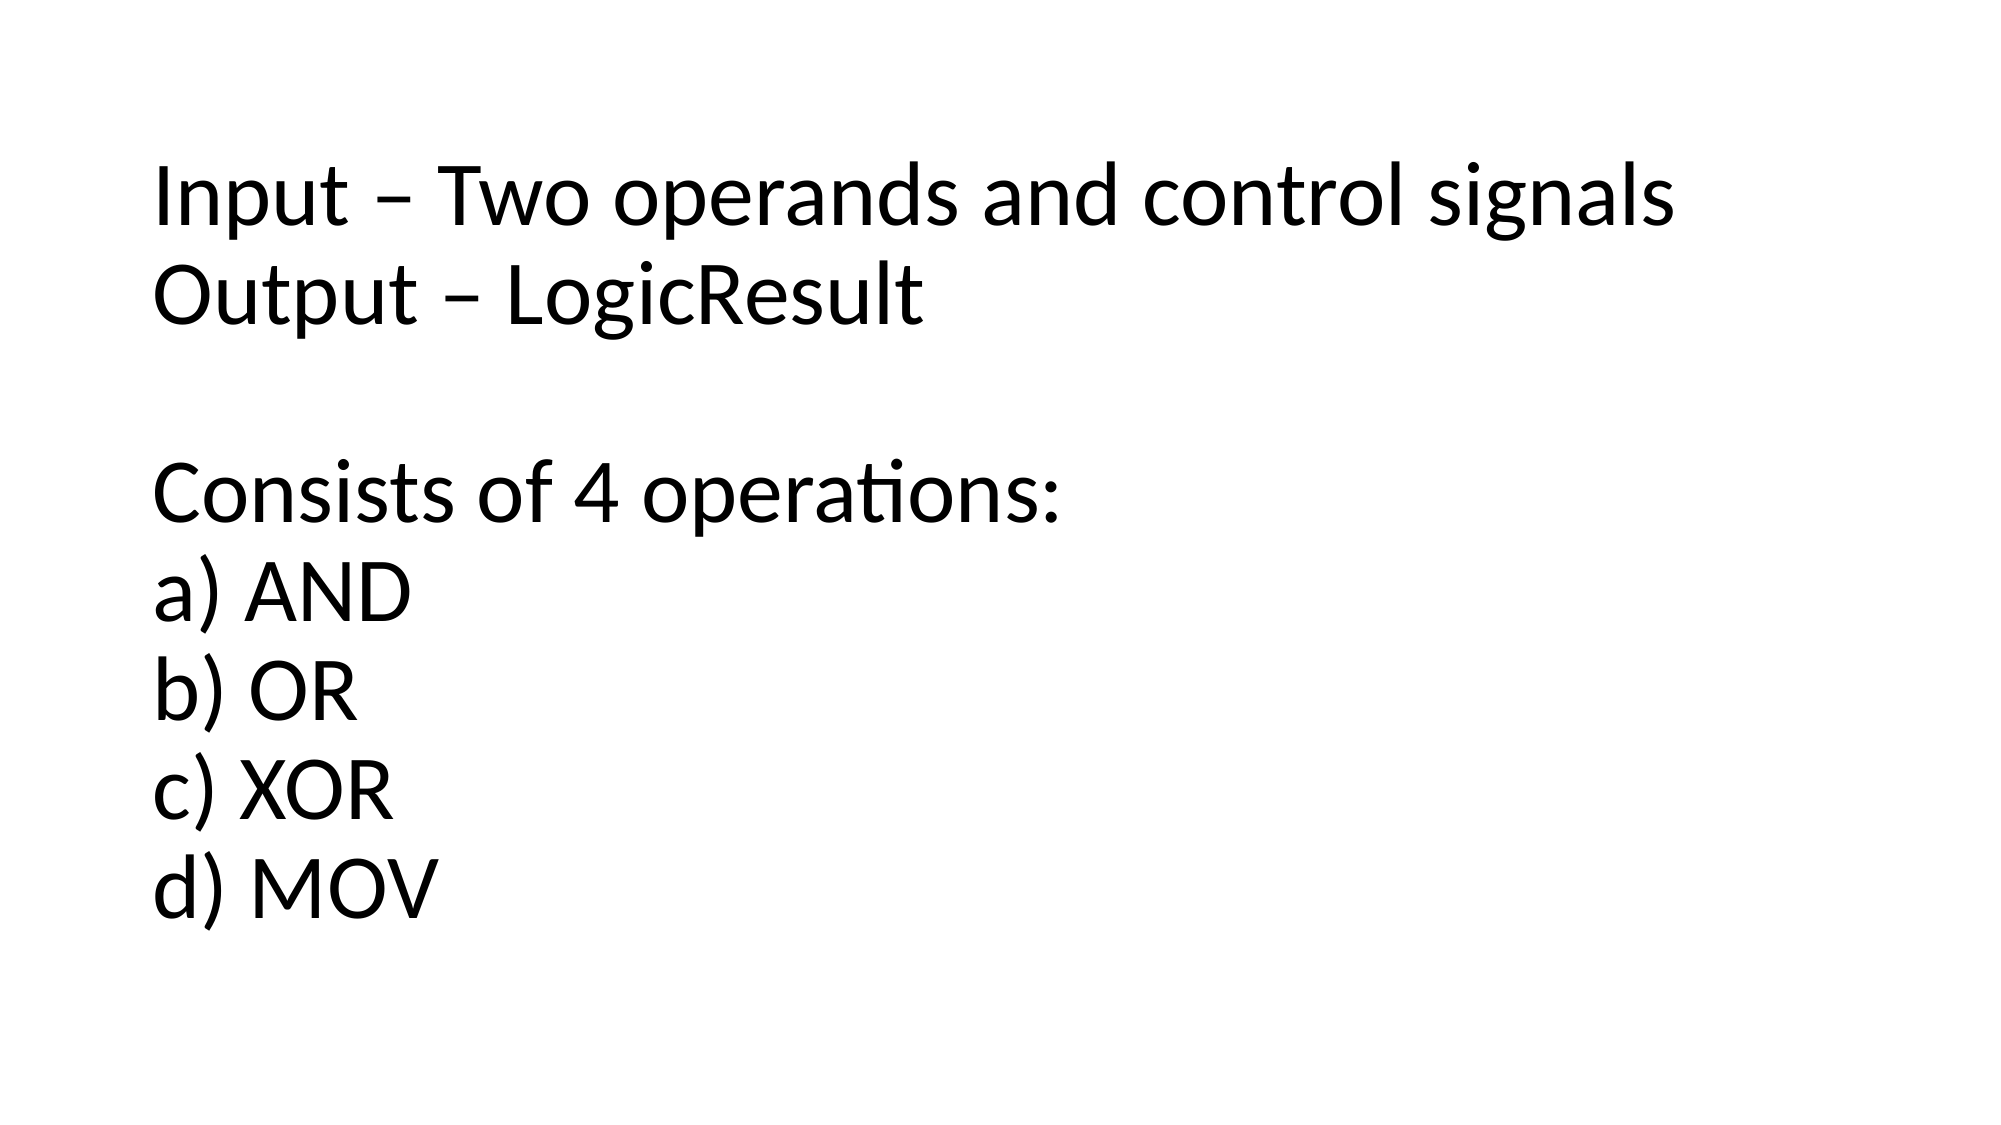

# Input – Two operands and control signals Output – LogicResult Consists of 4 operations: a) AND b) OR c) XOR d) MOV